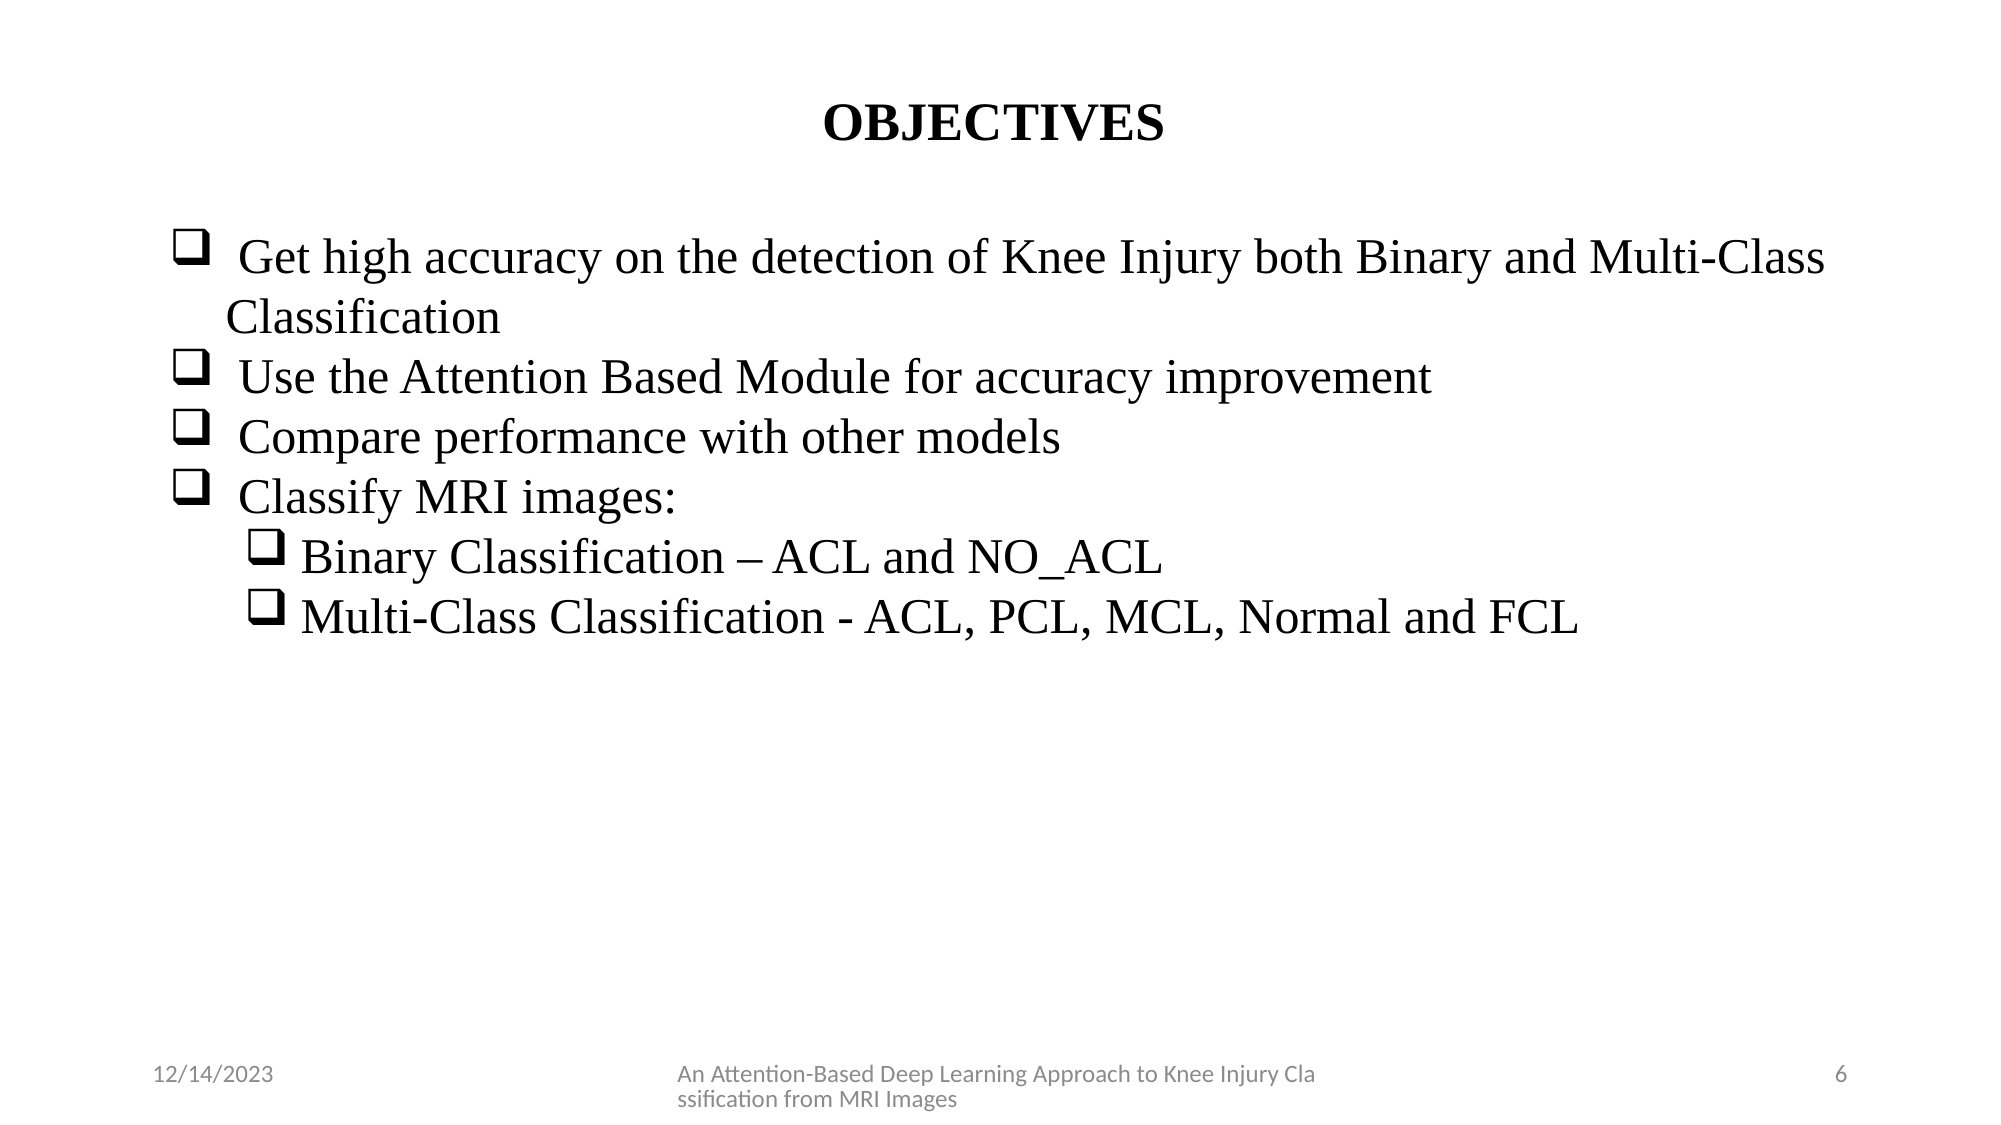

OBJECTIVES
 Get high accuracy on the detection of Knee Injury both Binary and Multi-Class Classification
 Use the Attention Based Module for accuracy improvement
 Compare performance with other models
 Classify MRI images:
Binary Classification – ACL and NO_ACL
Multi-Class Classification - ACL, PCL, MCL, Normal and FCL

12/14/2023
An Attention-Based Deep Learning Approach to Knee Injury Classification from MRI Images
6